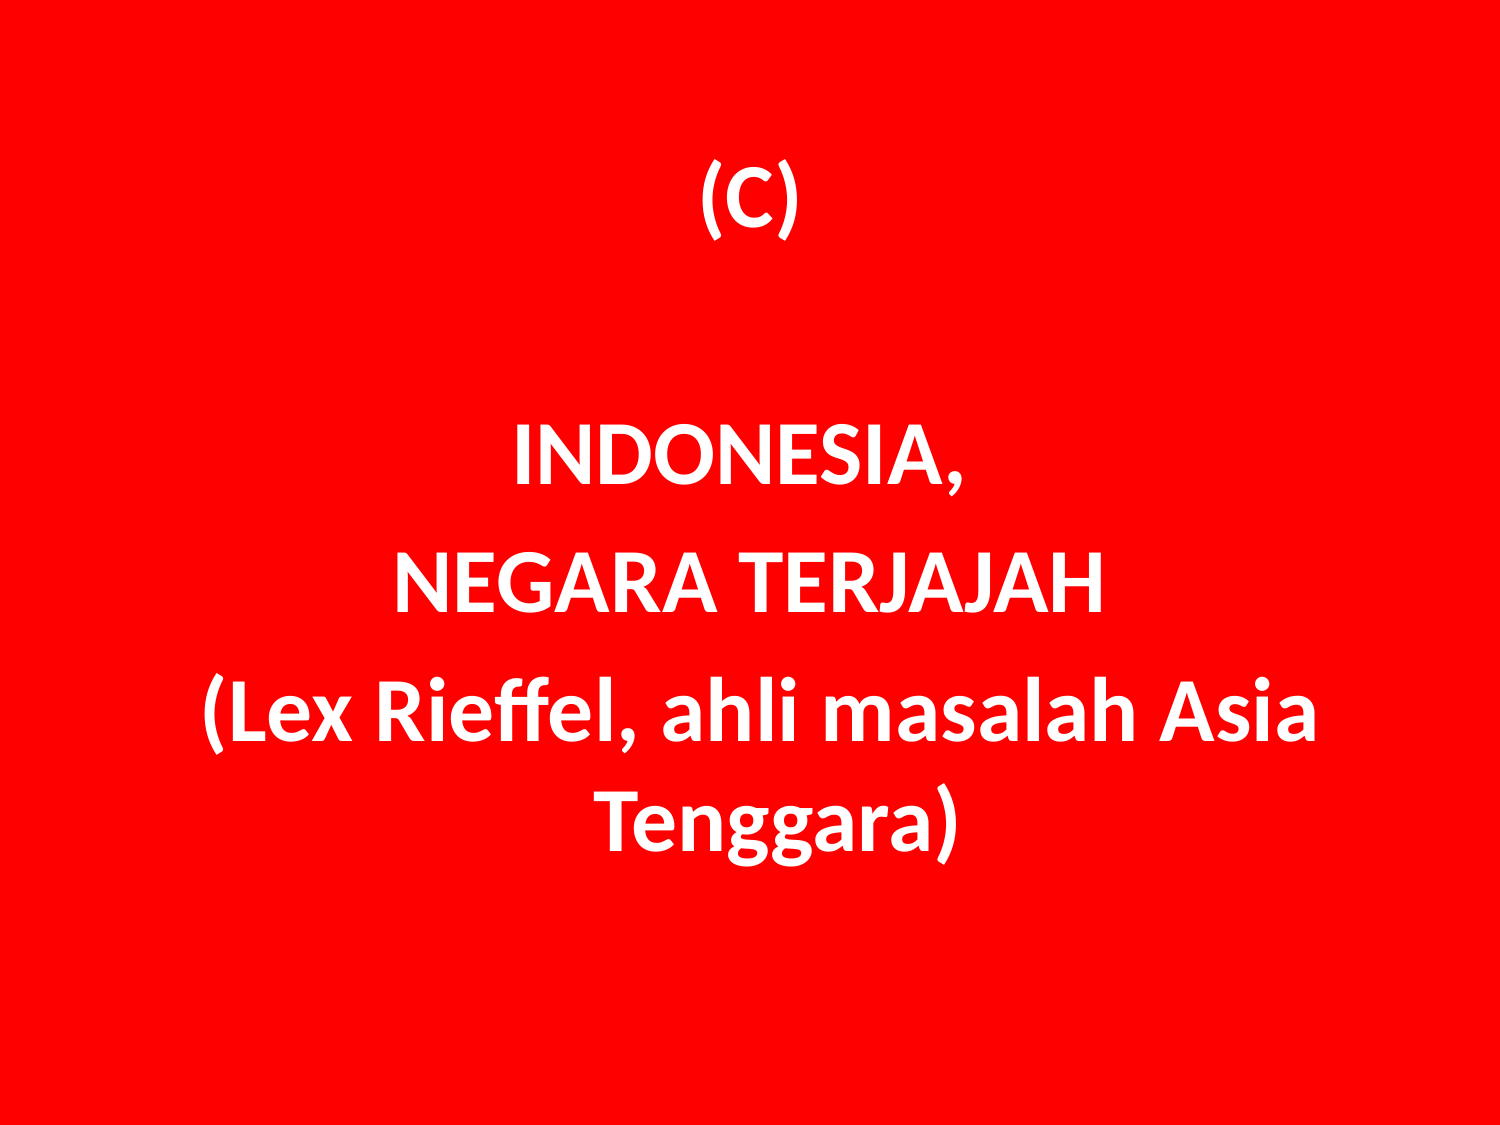

(C)

INDONESIA,
NEGARA TERJAJAH
 (Lex Rieffel, ahli masalah Asia Tenggara)